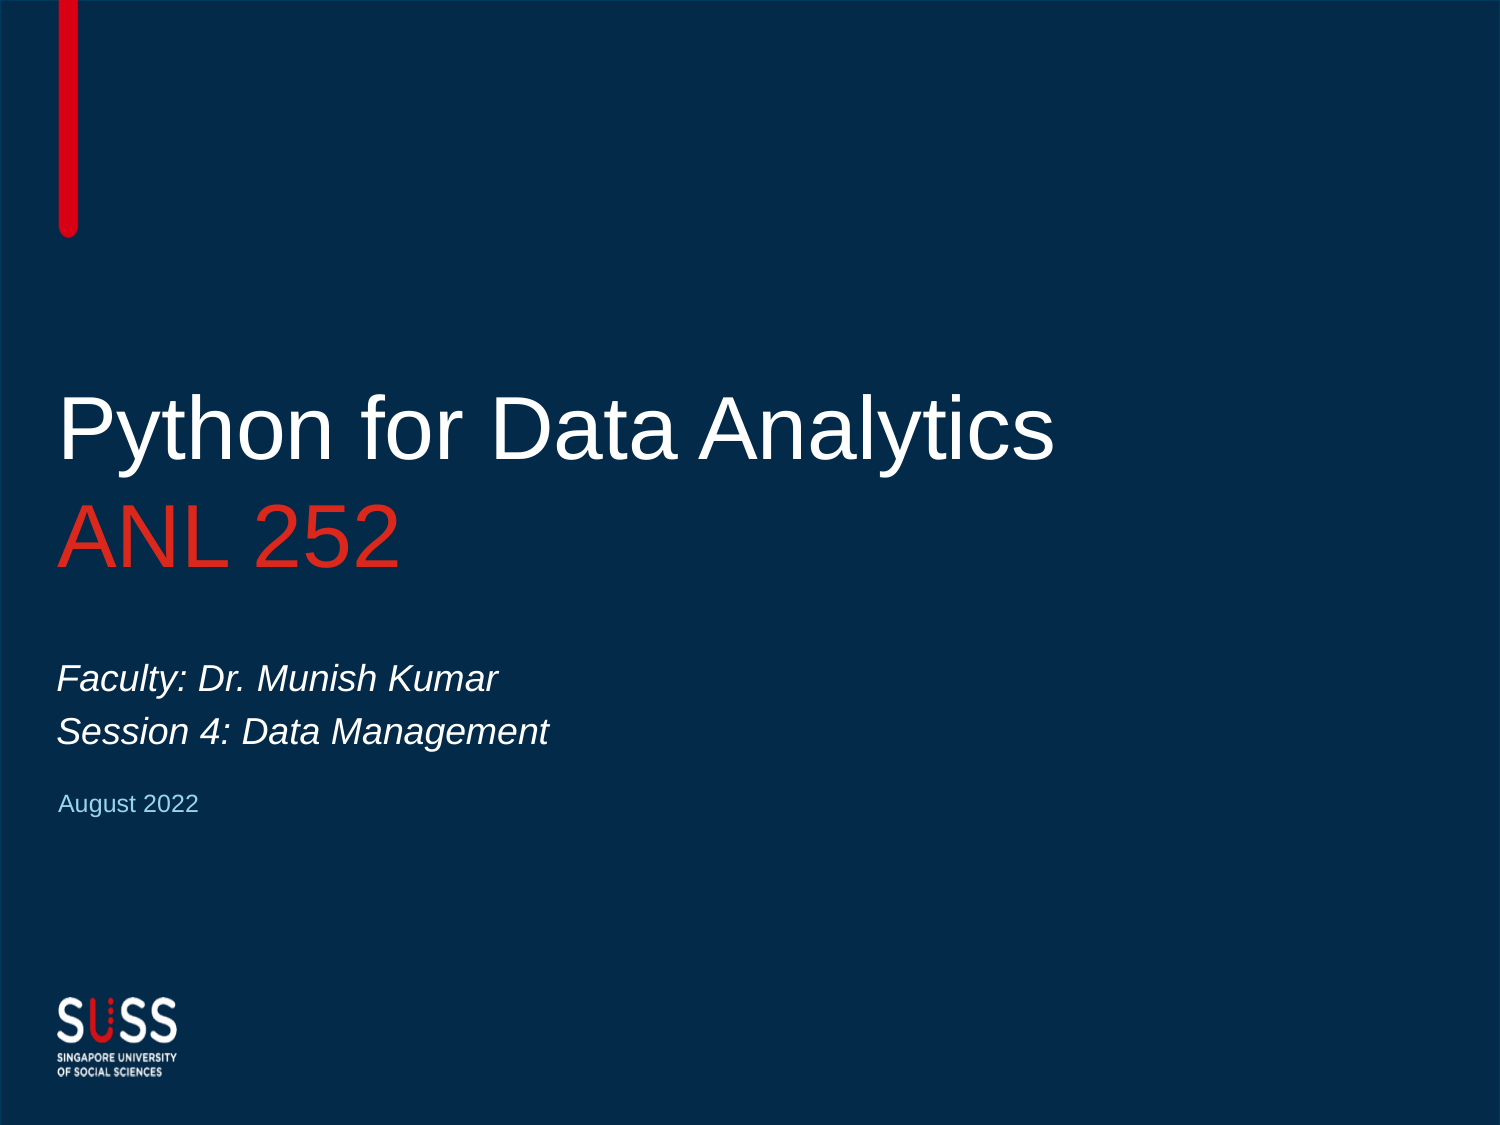

# Python for Data Analytics ANL 252
Faculty: Dr. Munish Kumar
Session 4: Data Management
August 2022